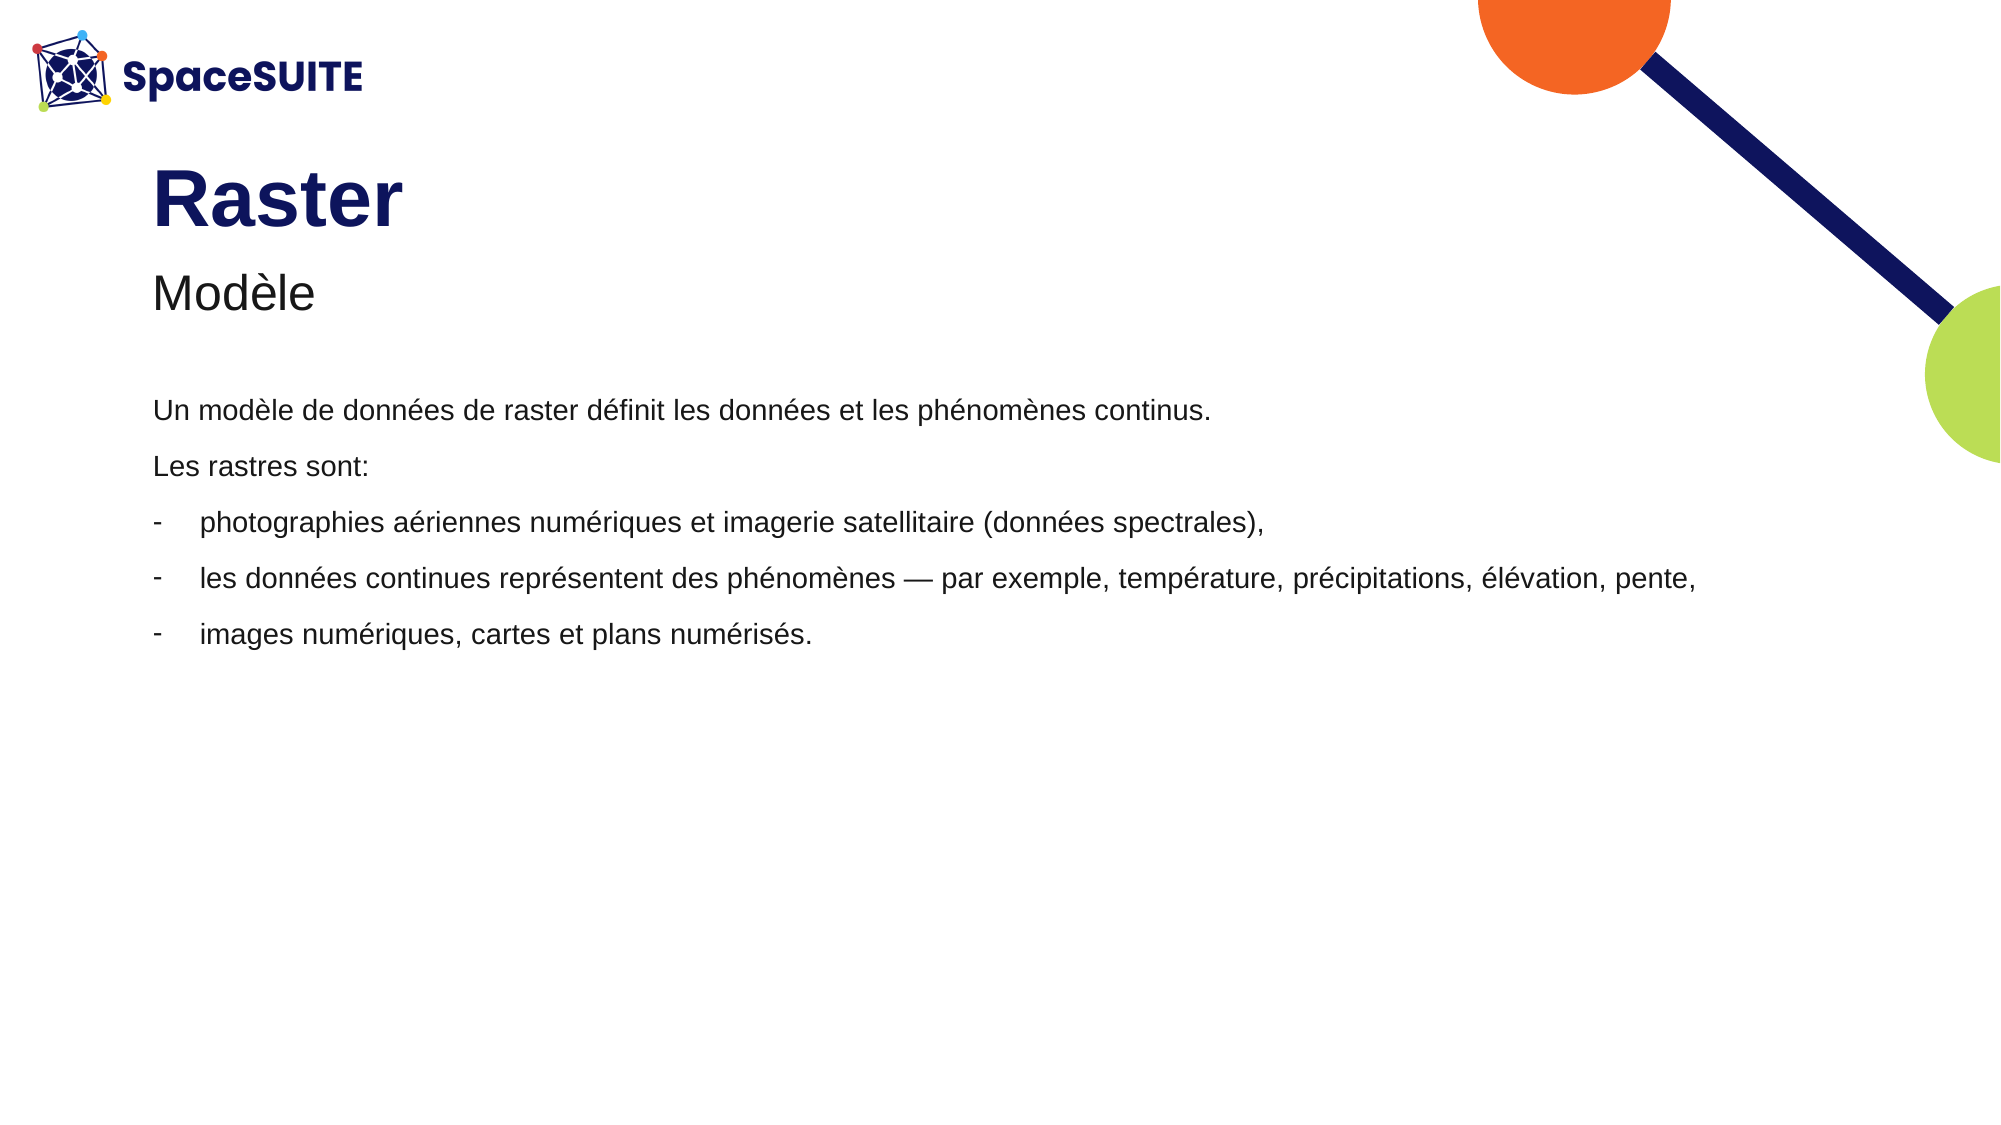

# Raster
Modèle
Un modèle de données de raster définit les données et les phénomènes continus.
Les rastres sont:
photographies aériennes numériques et imagerie satellitaire (données spectrales),
les données continues représentent des phénomènes — par exemple, température, précipitations, élévation, pente,
images numériques, cartes et plans numérisés.